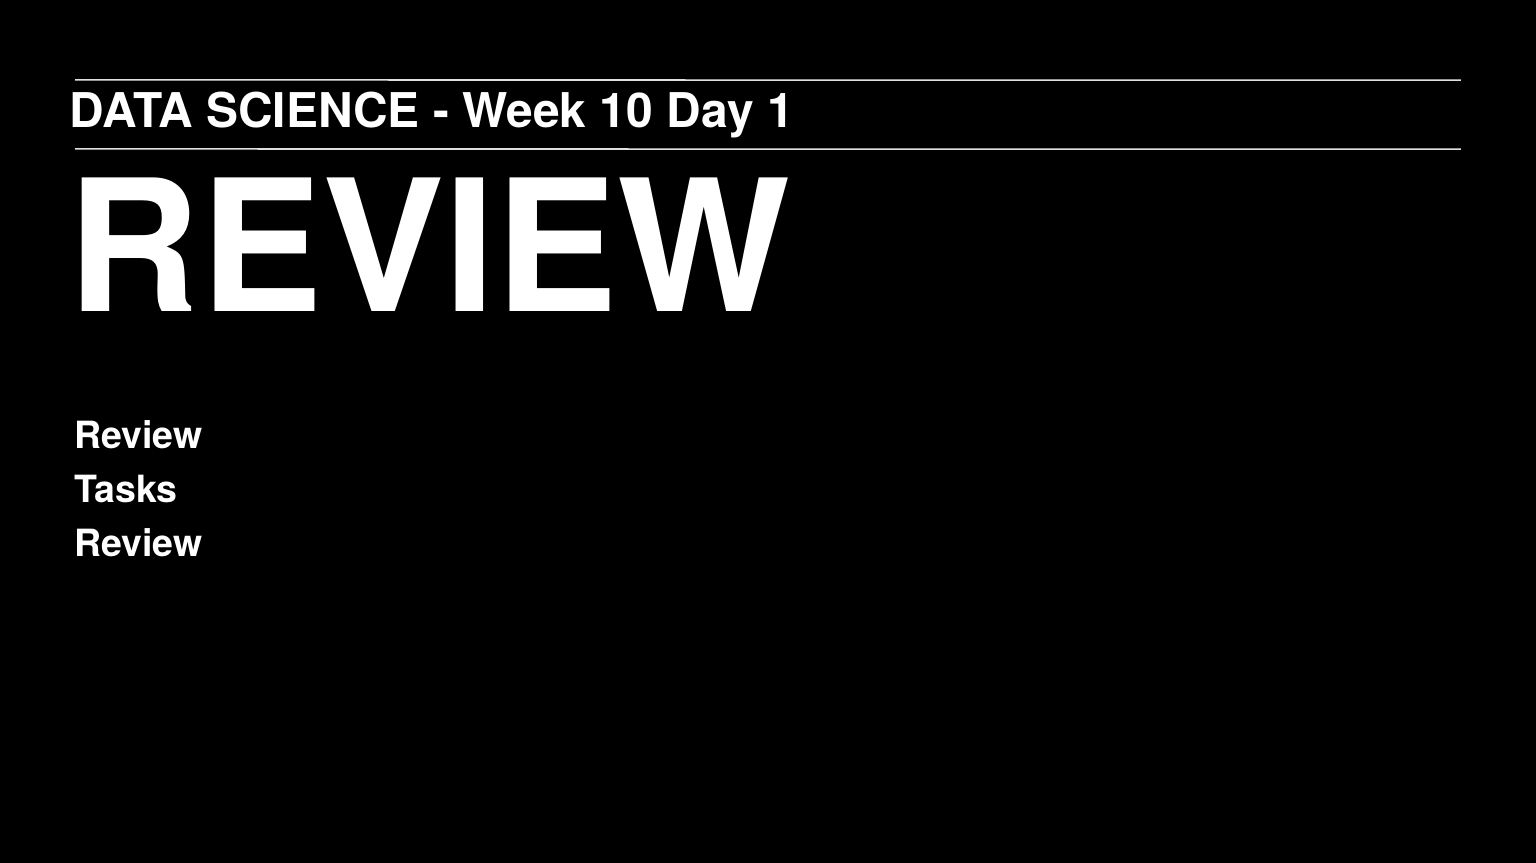

DATA SCIENCE - Week 10 Day 1

REVIEW

Review
Tasks
Review